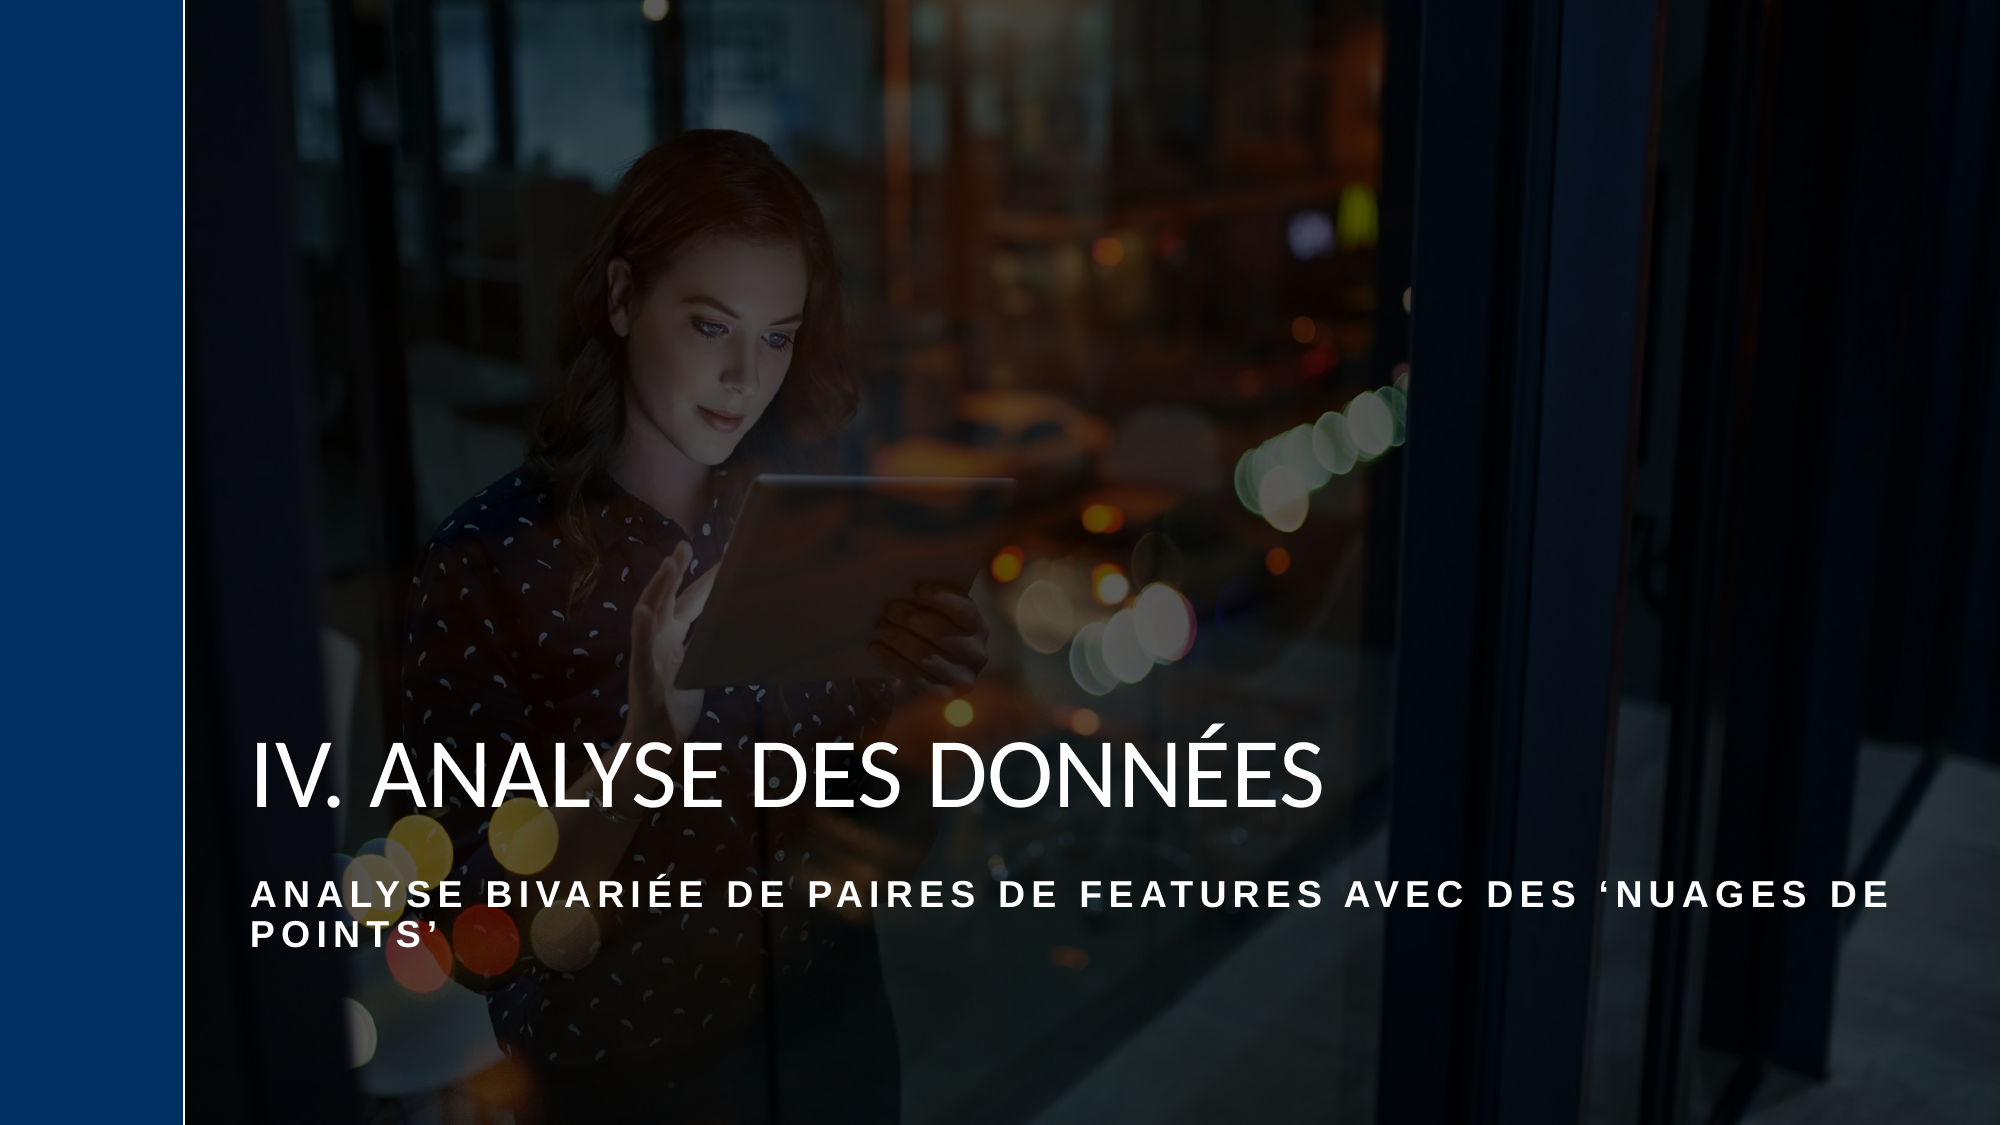

# IV. Analyse des données
Analyse bivariée de paires de features avec des ‘nuages de points’